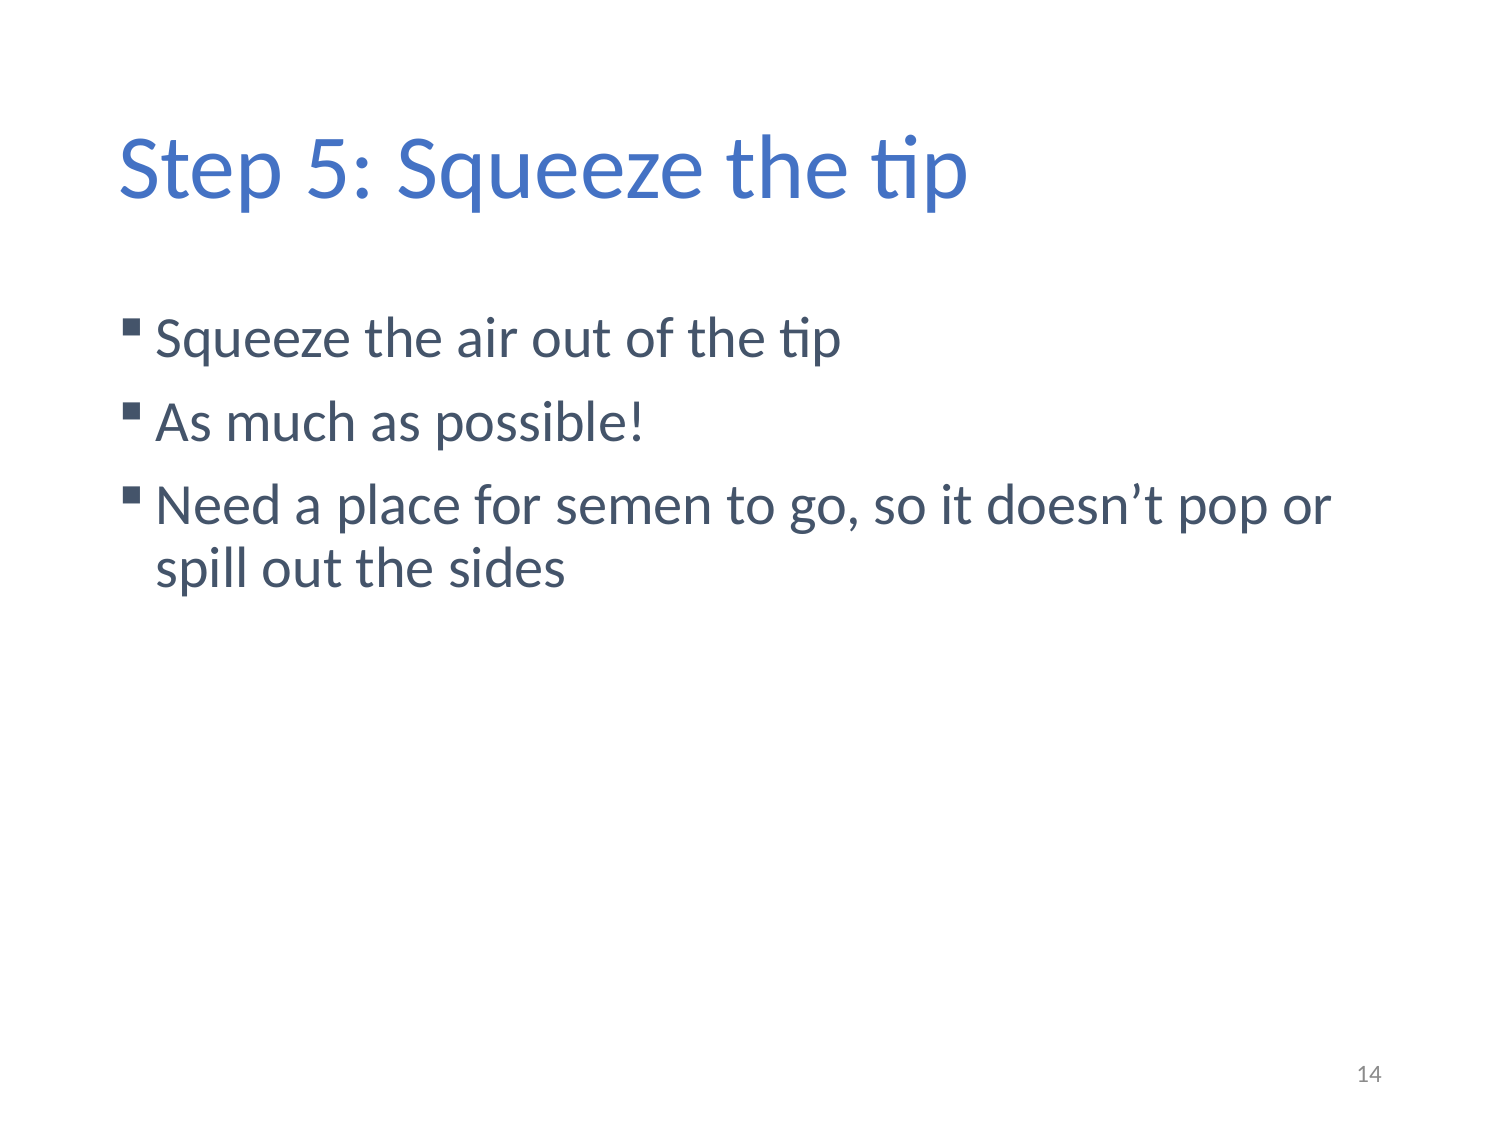

# Step 5: Squeeze the tip
Squeeze the air out of the tip
As much as possible!
Need a place for semen to go, so it doesn’t pop or spill out the sides
14